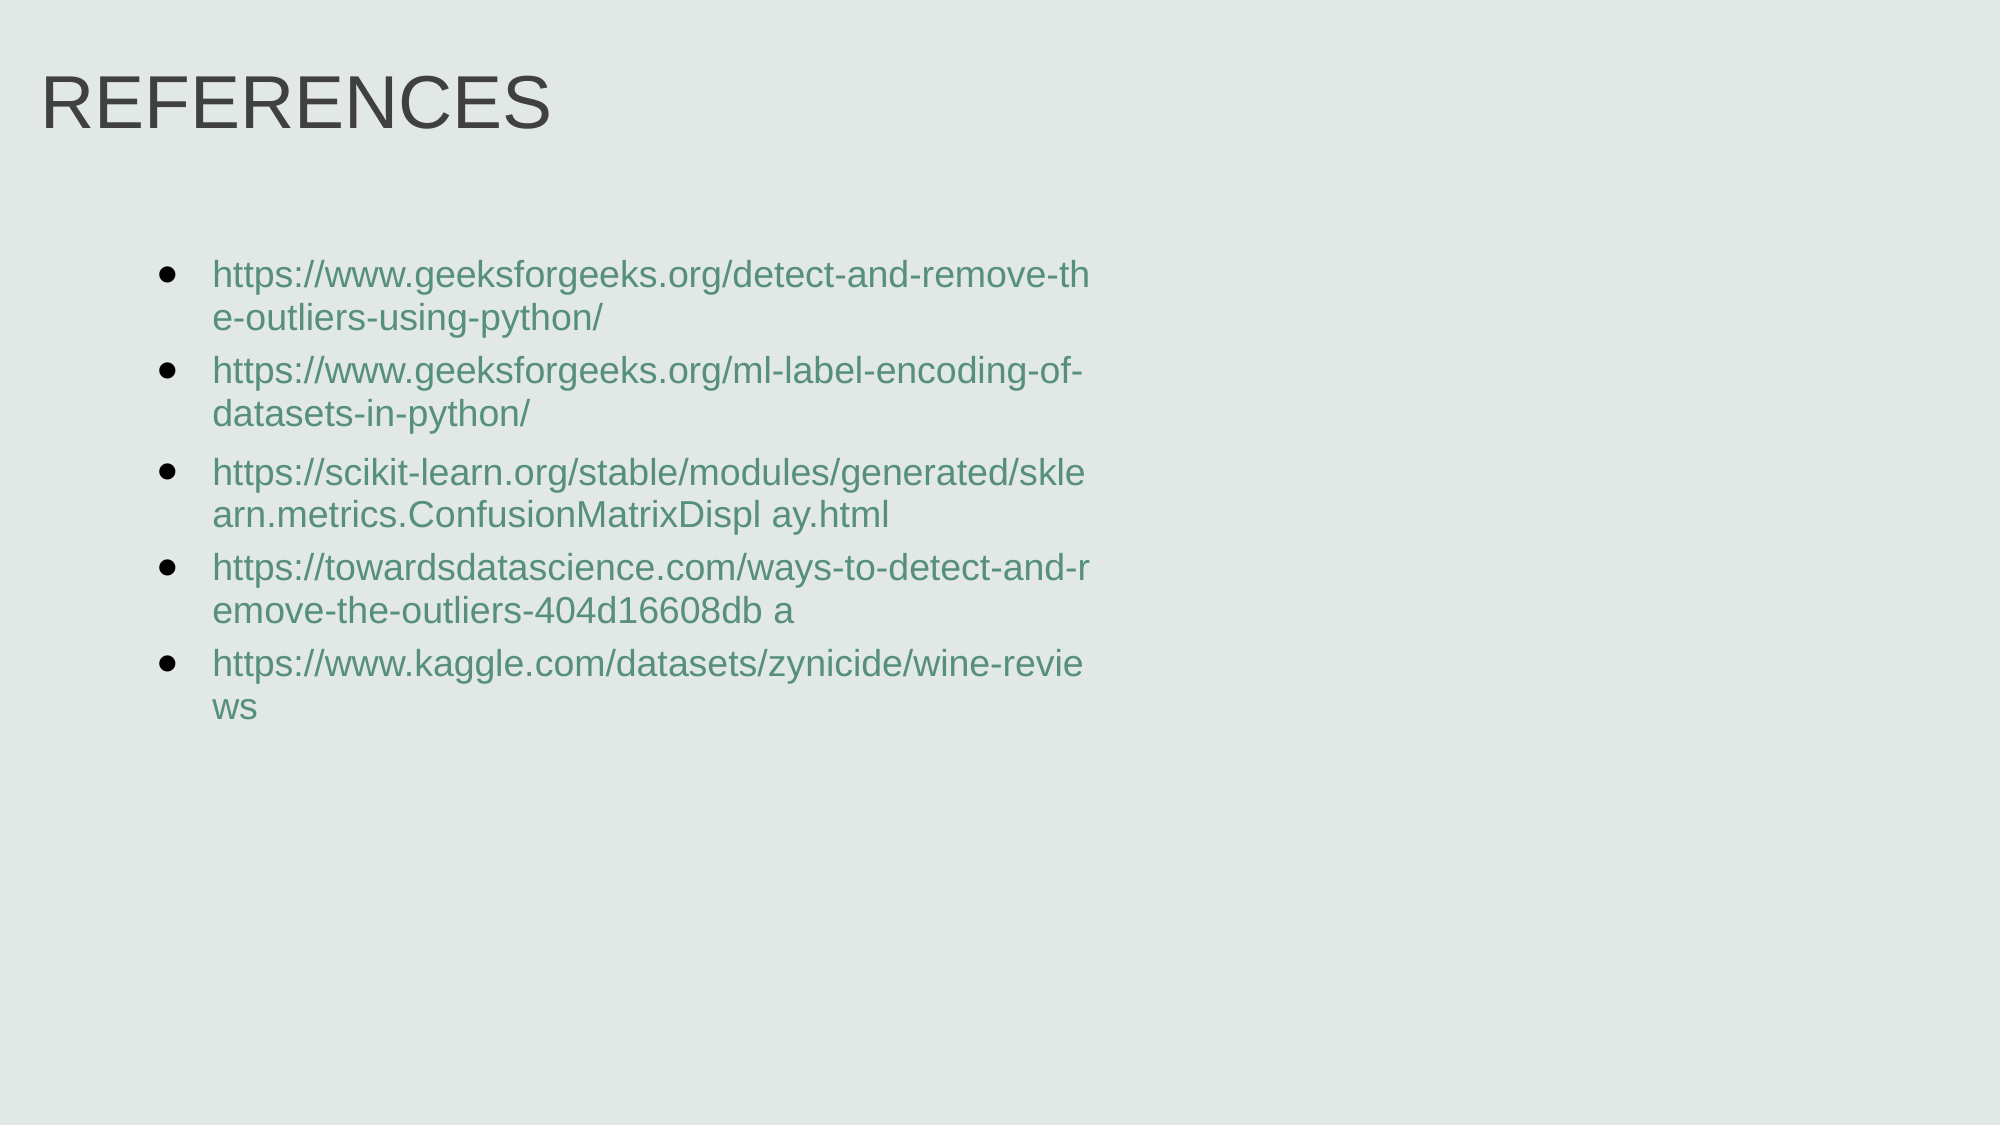

REFERENCES
https://www.geeksforgeeks.org/detect-and-remove-the-outliers-using-python/
https://www.geeksforgeeks.org/ml-label-encoding-of-datasets-in-python/
https://scikit-learn.org/stable/modules/generated/sklearn.metrics.ConfusionMatrixDispl ay.html
https://towardsdatascience.com/ways-to-detect-and-remove-the-outliers-404d16608db a
https://www.kaggle.com/datasets/zynicide/wine-reviews